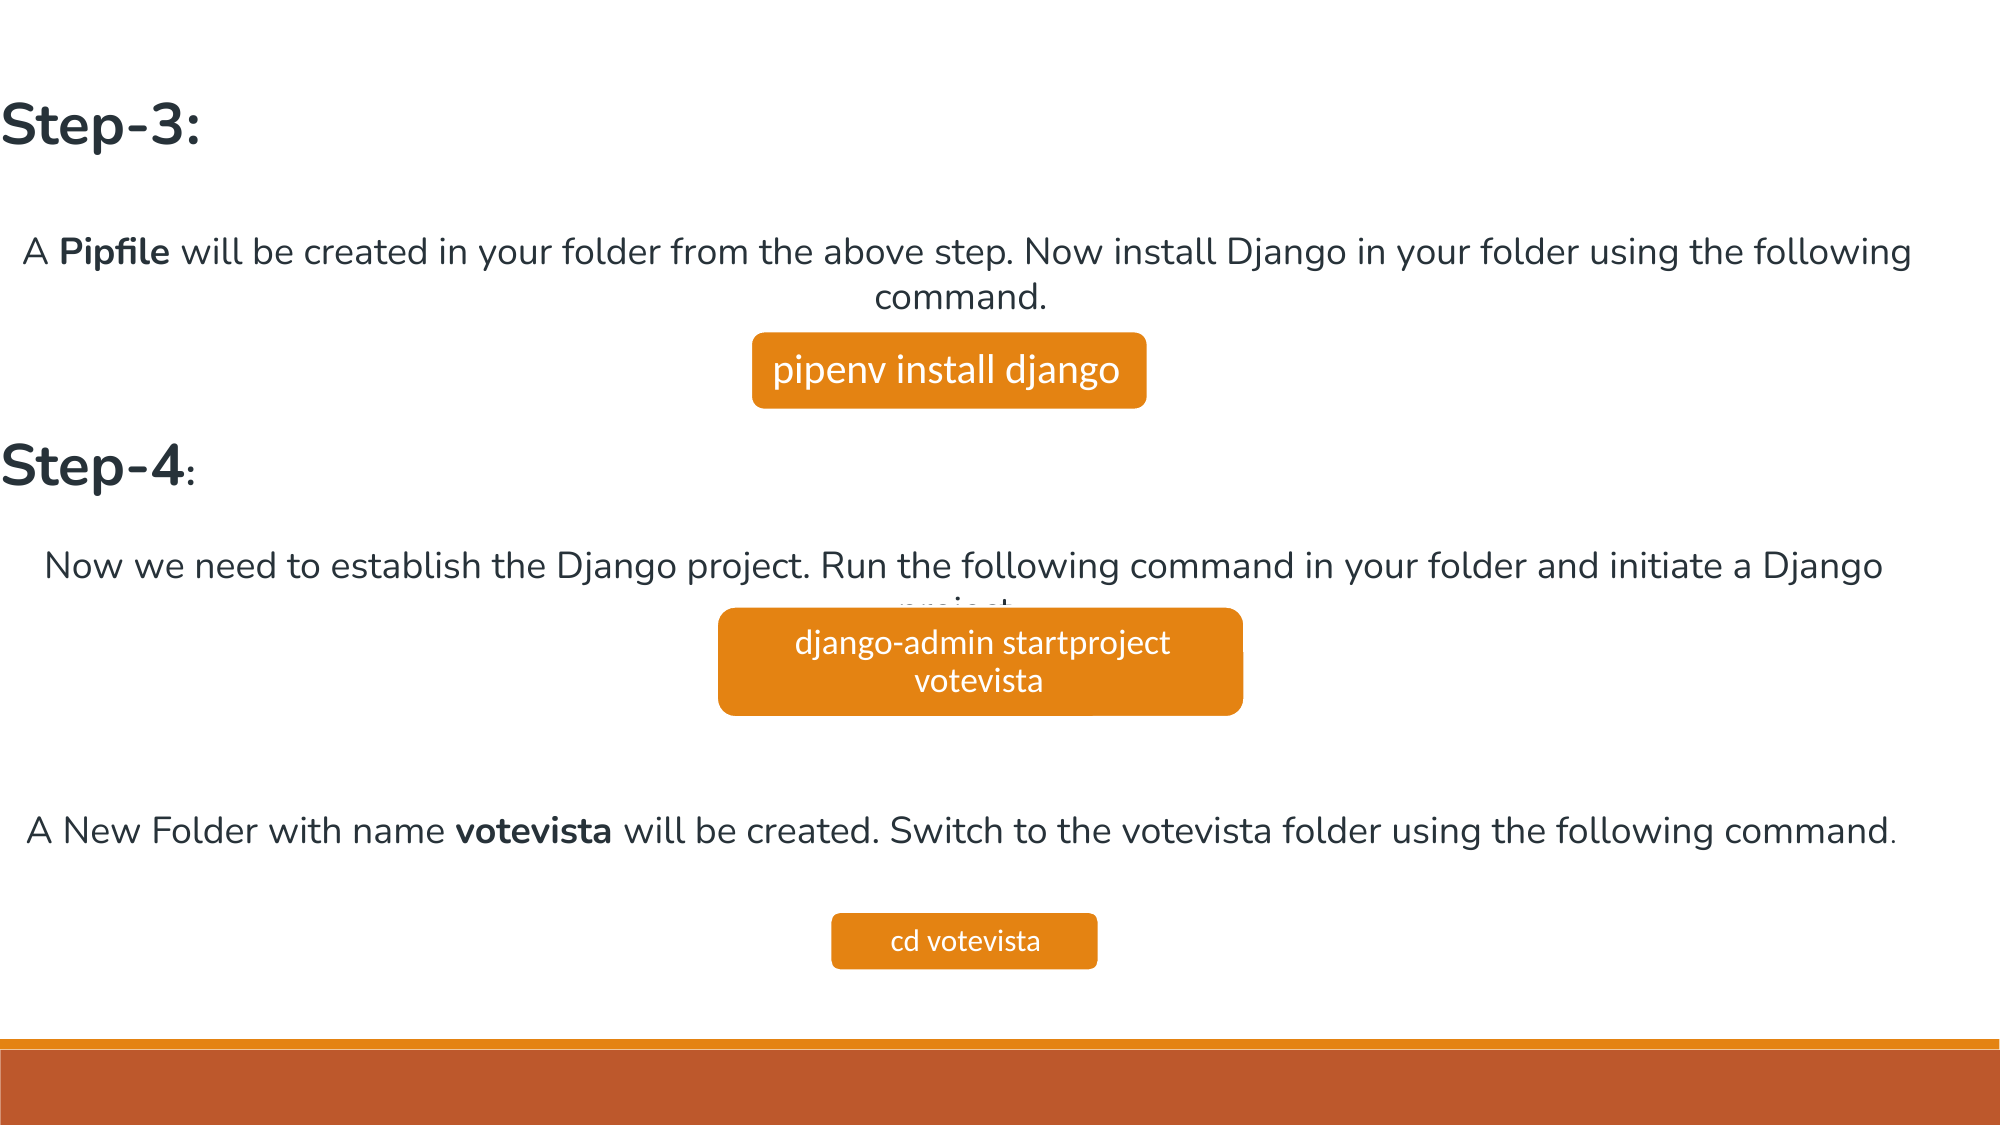

Step-3:

 A Pipfile will be created in your folder from the above step. Now install Django in your folder using the following command.

Step-4:

Now we need to establish the Django project. Run the following command in your folder and initiate a Django project.

A New Folder with name votevista will be created. Switch to the votevista folder using the following command.
pipenv install django
django-admin startproject votevista
cd votevista